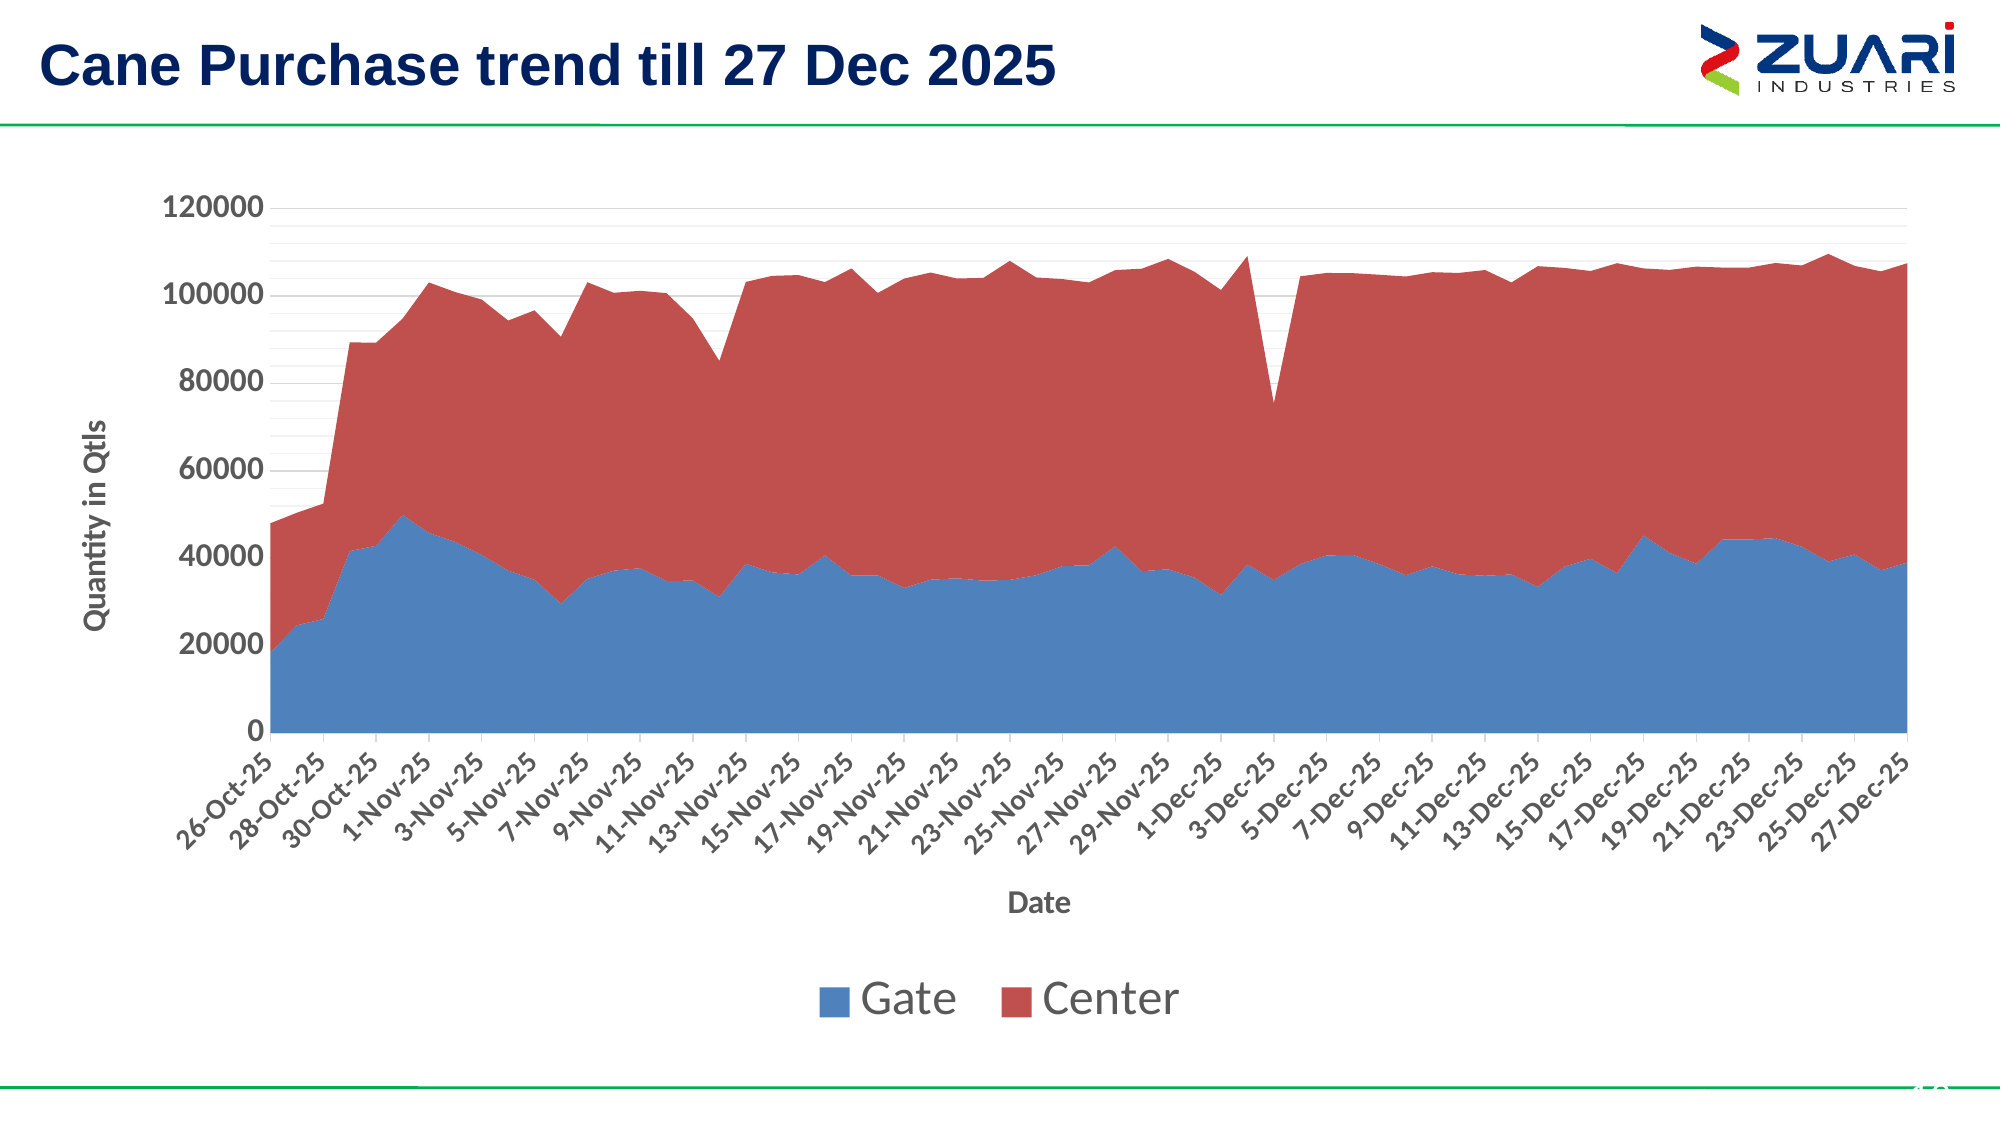

# Cane Purchase trend till 27 Dec 2025

### Chart

| Category | Gate  | Center |
|---|---|---|
| 45956 | 18413.78 | 29586.22 |
| 45957 | 24632.93 | 25767.07 |
| 45958 | 26064.52 | 26426.25 |
| 45959 | 41623.35 | 47758.2 |
| 45960 | 42837.08 | 46486.35 |
| 45961 | 49904.3 | 44898.48 |
| 45962 | 45784.3 | 57320.85 |
| 45963 | 43703.66 | 57188.48 |
| 45964 | 40758.39 | 58437.71 |
| 45965 | 37160.39 | 57227.28 |
| 45966 | 35045.24 | 61670.23 |
| 45967 | 29608.95 | 61075.07 |
| 45968 | 35256.71 | 67899.15 |
| 45969 | 37141.69 | 63589.66 |
| 45970 | 37712.86 | 63483.75 |
| 45971 | 34770.5 | 65882.58 |
| 45972 | 34873.09 | 59979.38 |
| 45973 | 31129.6 | 54013.43 |
| 45974 | 38705.29 | 64510.02 |
| 45975 | 36750.28 | 67862.89 |
| 45976 | 36264.41 | 68529.61 |
| 45977 | 40648.39 | 62531.97 |
| 45978 | 36007.5 | 70299.4 |
| 45979 | 36077.48 | 64609.67 |
| 45980 | 33200.44 | 70788.32 |
| 45981 | 35060.08 | 70303.14 |
| 45982 | 35397.42 | 68609.36 |
| 45983 | 34853.33 | 69296.54 |
| 45984 | 35033.86 | 73017.28 |
| 45985 | 36098.49 | 68146.54 |
| 45986 | 38186.09 | 65683.94 |
| 45987 | 38373.9 | 64725.01 |
| 45988 | 42757.38 | 63185.75 |
| 45989 | 37012.29 | 69230.92 |
| 45990 | 37451.32 | 71047.31 |
| 45991 | 35531.03 | 69999.47 |
| 45992 | 31598.05 | 69772.08 |
| 45993 | 38571.53 | 70600.01 |
| 45994 | 34979.82 | 40436.73 |
| 45995 | 38658.01 | 65848.61 |
| 45996 | 40631.38 | 64648.55 |
| 45997 | 40735.91 | 64478.91 |
| 45998 | 38620.3 | 66248.82 |
| 45999 | 36105.86 | 68364.53 |
| 46000 | 38128.87 | 67326.38 |
| 46001 | 36298.28 | 68979.29 |
| 46002 | 35968.88 | 69987.78 |
| 46003 | 36274.54 | 66825.41 |
| 46004 | 33432.21 | 73403.58 |
| 46005 | 38052.59 | 68390.78 |
| 46006 | 39886.37 | 65832.63 |
| 46007 | 36591.05 | 70910.62 |
| 46008 | 45221.1 | 61097.57 |
| 46009 | 41195.28 | 64781.89 |
| 46010 | 38736.99 | 67982.86 |
| 46011 | 44279.78 | 62231.25 |
| 46012 | 44279.78 | 62231.5 |
| 46013 | 44593.16 | 62962.88 |
| 46014 | 42607.98 | 64372.09 |
| 46015 | 39222.62 | 70415.1 |
| 46016 | 40845.05 | 66038.59 |
| 46017 | 37213.28 | 68432.49 |
| 46018 | 39020.67 | 68498.52 |

### Chart

| Category |
|---|
10